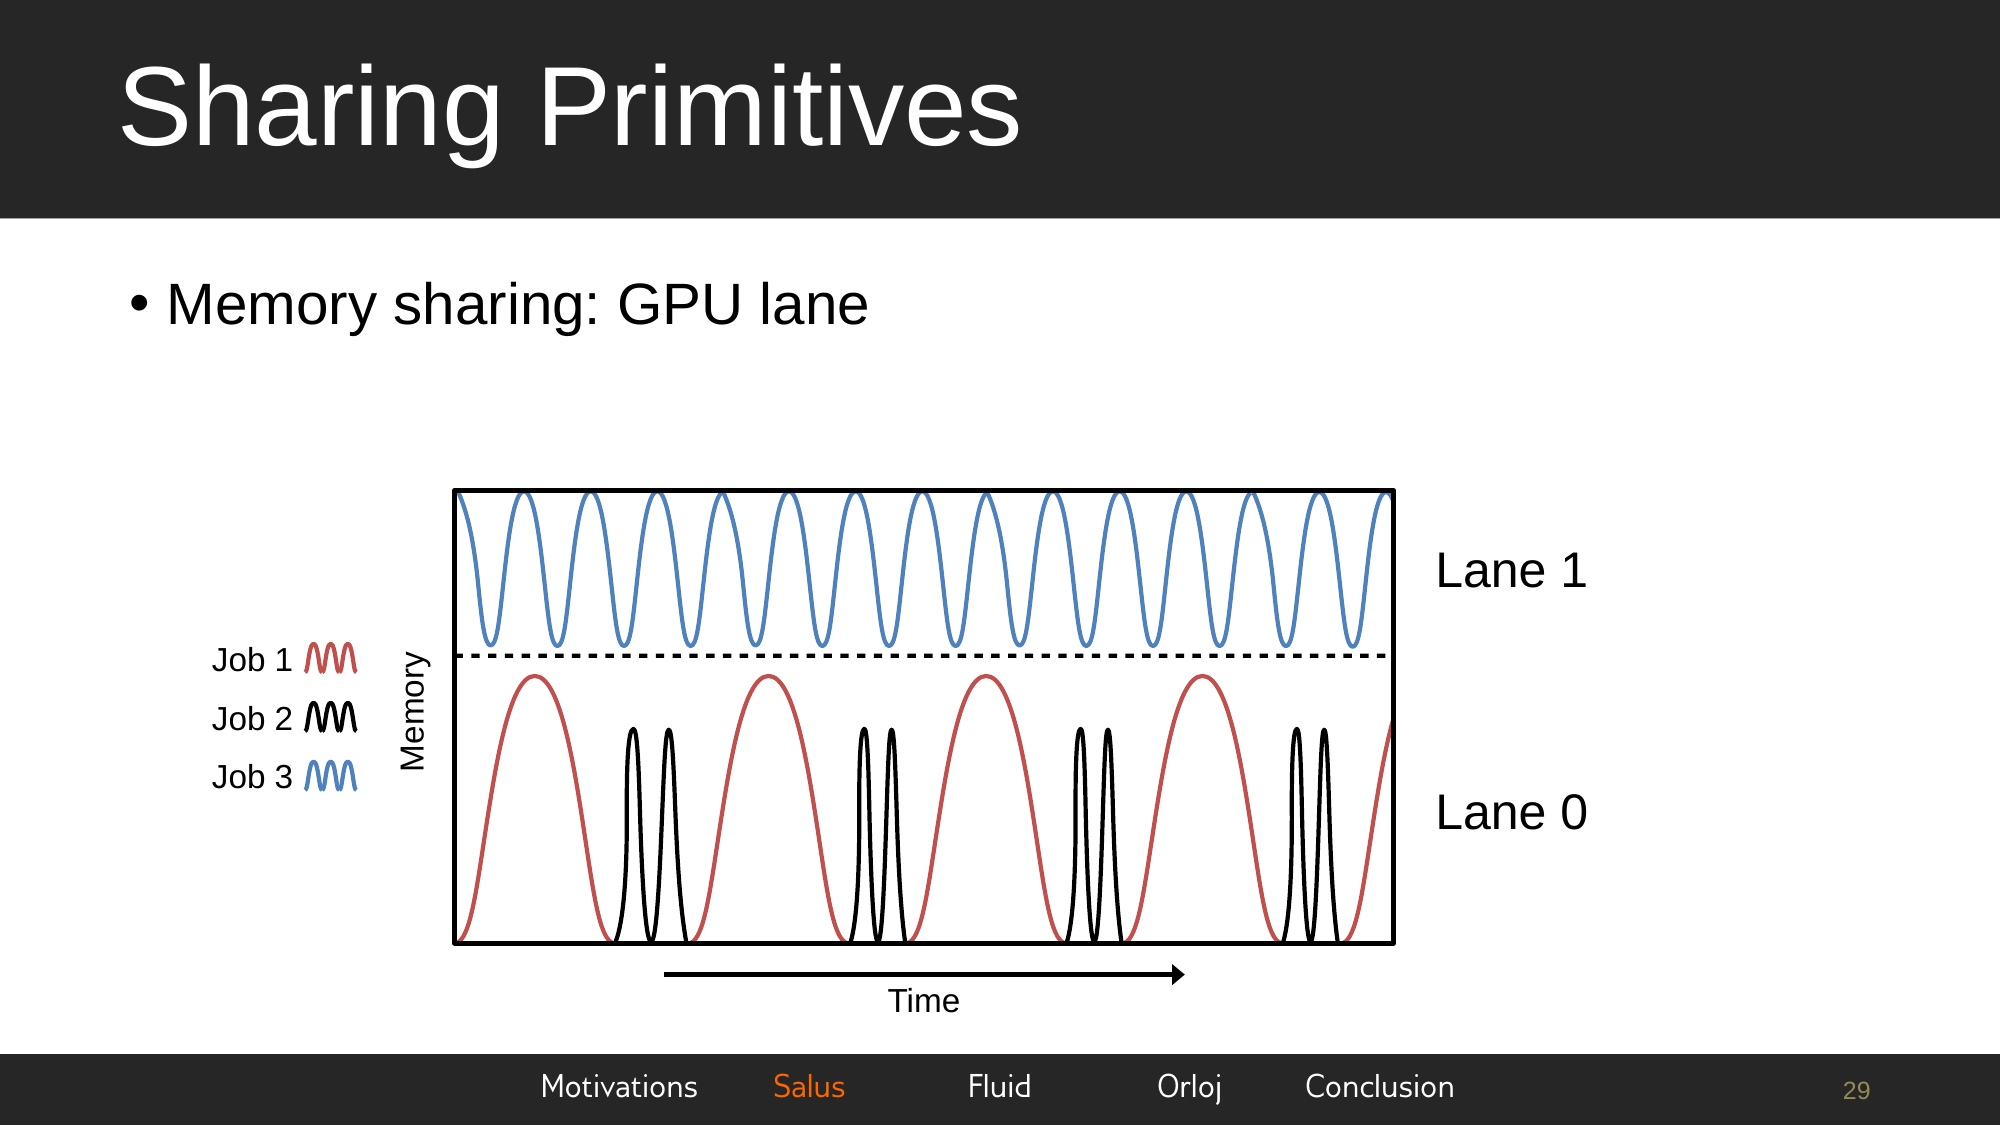

# Sharing Primitives
Memory sharing: GPU lane

Deep Learning Frameworks
Lane 1
Job 1

Memory
Job 2

Job 3

Lane 0
Time
| Motivations | Salus | Fluid | Orloj | Conclusion |
| --- | --- | --- | --- | --- |
29